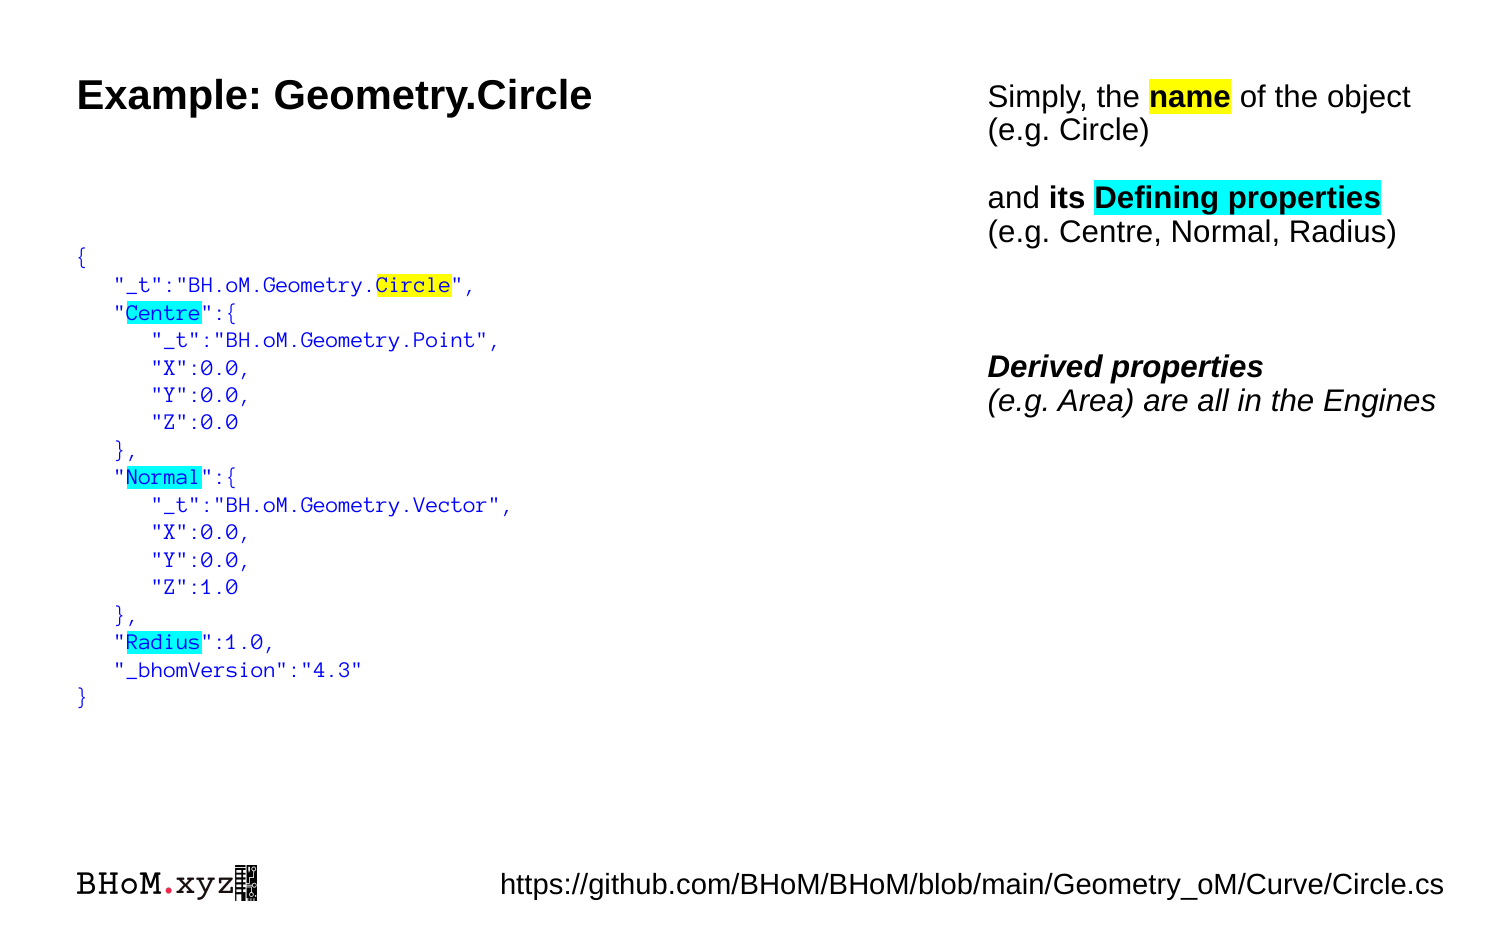

# Example: Geometry.Circle
Simply, the name of the object
(e.g. Circle)
and its Defining properties
(e.g. Centre, Normal, Radius)

Derived properties
(e.g. Area) are all in the Engines

{
   "_t":"BH.oM.Geometry.Circle",
   "Centre":{
      "_t":"BH.oM.Geometry.Point",
      "X":0.0,
      "Y":0.0,
      "Z":0.0
   },
   "Normal":{
      "_t":"BH.oM.Geometry.Vector",
      "X":0.0,
      "Y":0.0,
      "Z":1.0
   },
   "Radius":1.0,
   "_bhomVersion":"4.3"
}
https://github.com/BHoM/BHoM/blob/main/Geometry_oM/Curve/Circle.cs